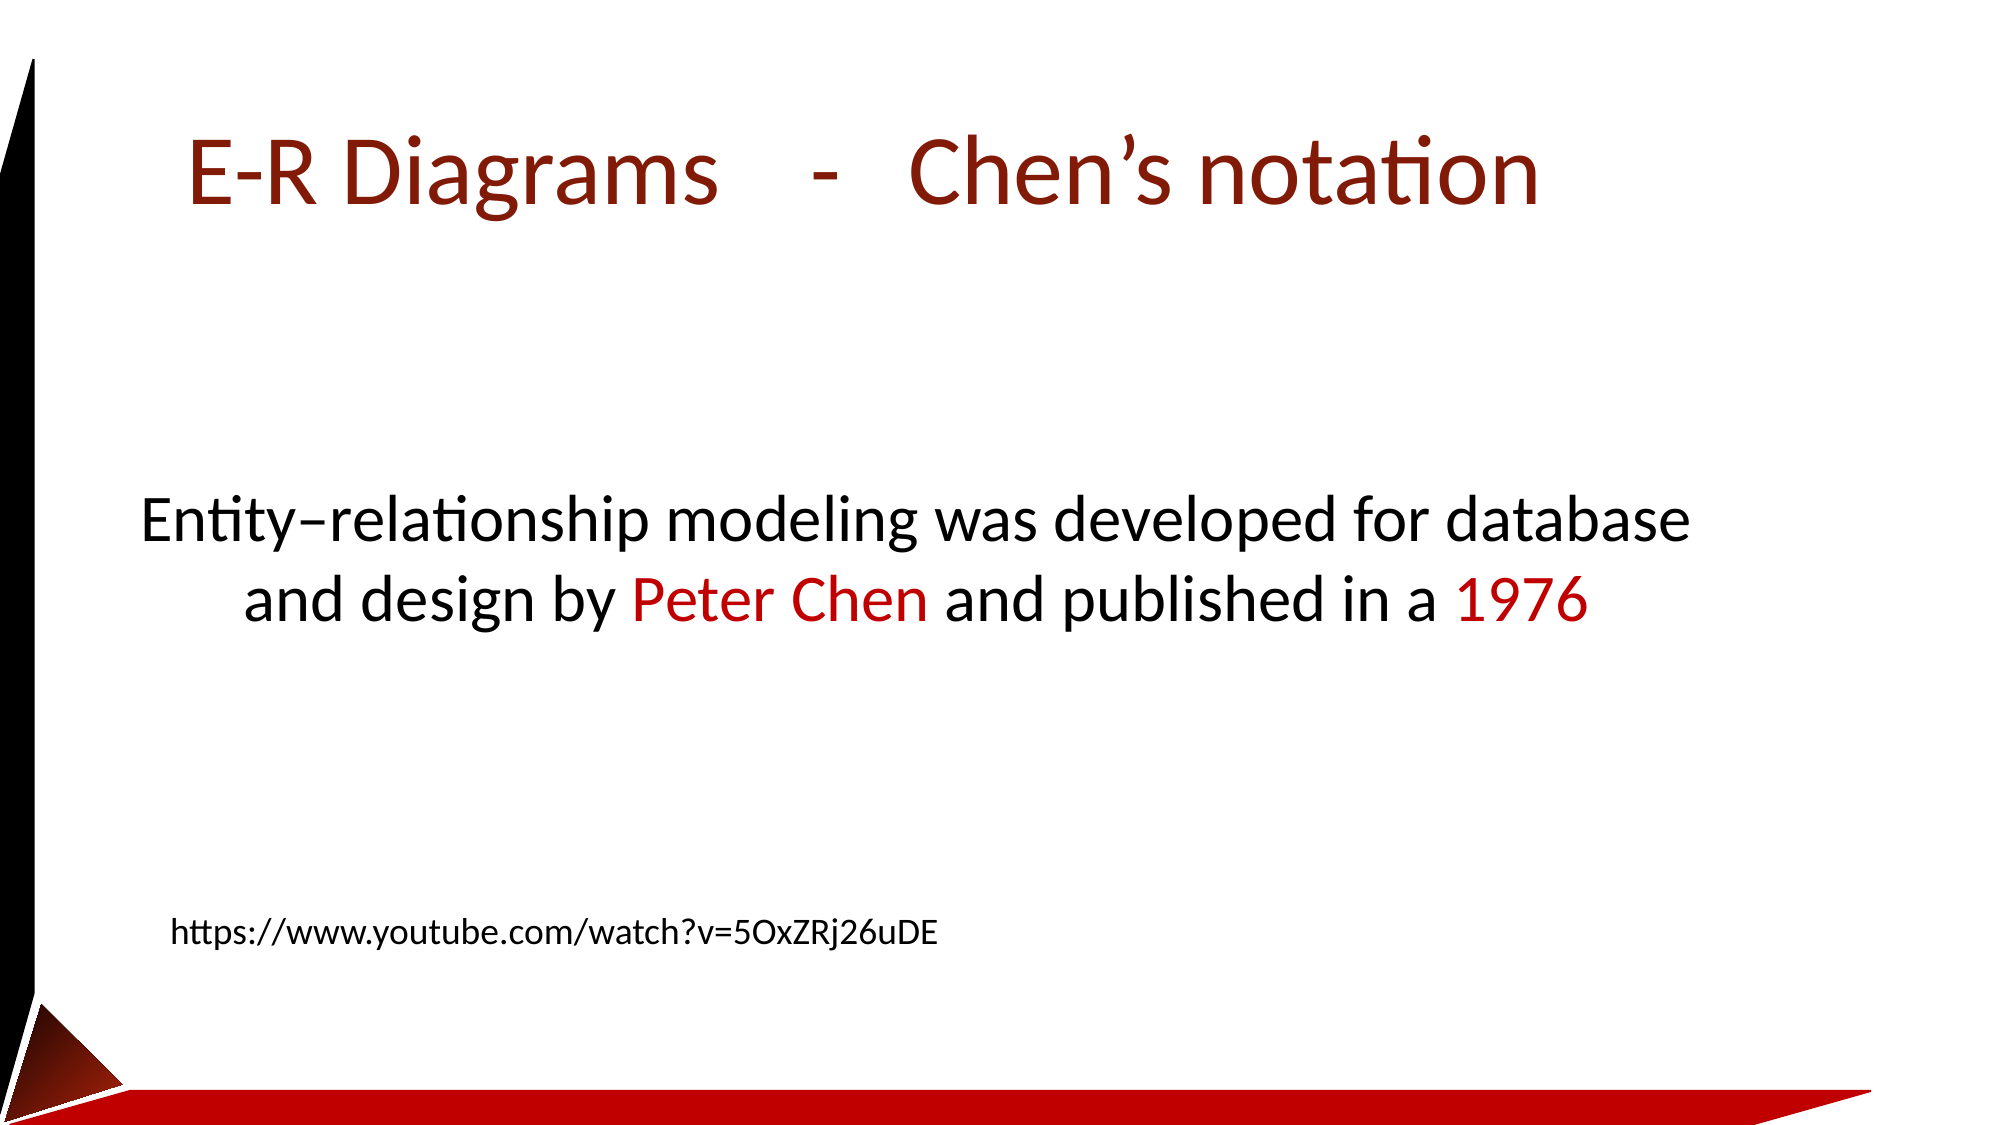

# E-R Diagrams    -   Chen’s notation
Entity–relationship modeling was developed for database and design by Peter Chen and published in a 1976

https://www.youtube.com/watch?v=5OxZRj26uDE